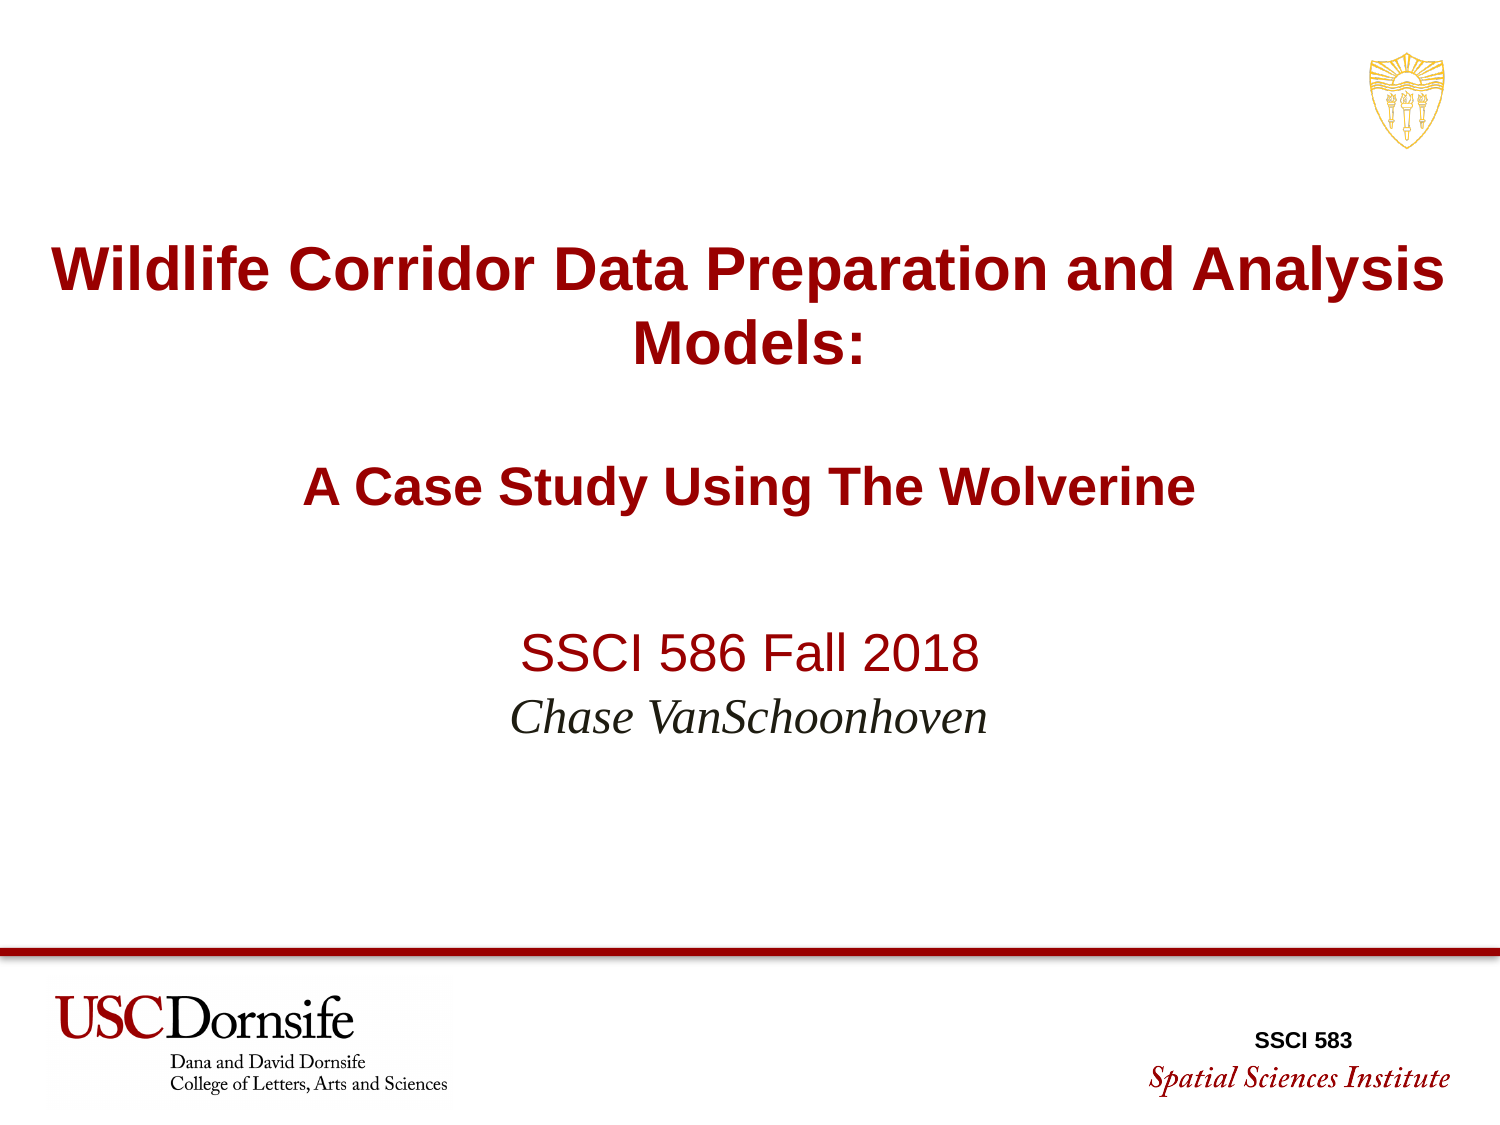

Wildlife Corridor Data Preparation and Analysis Models:

A Case Study Using The Wolverine
SSCI 586 Fall 2018
Chase VanSchoonhoven
SSCI 583